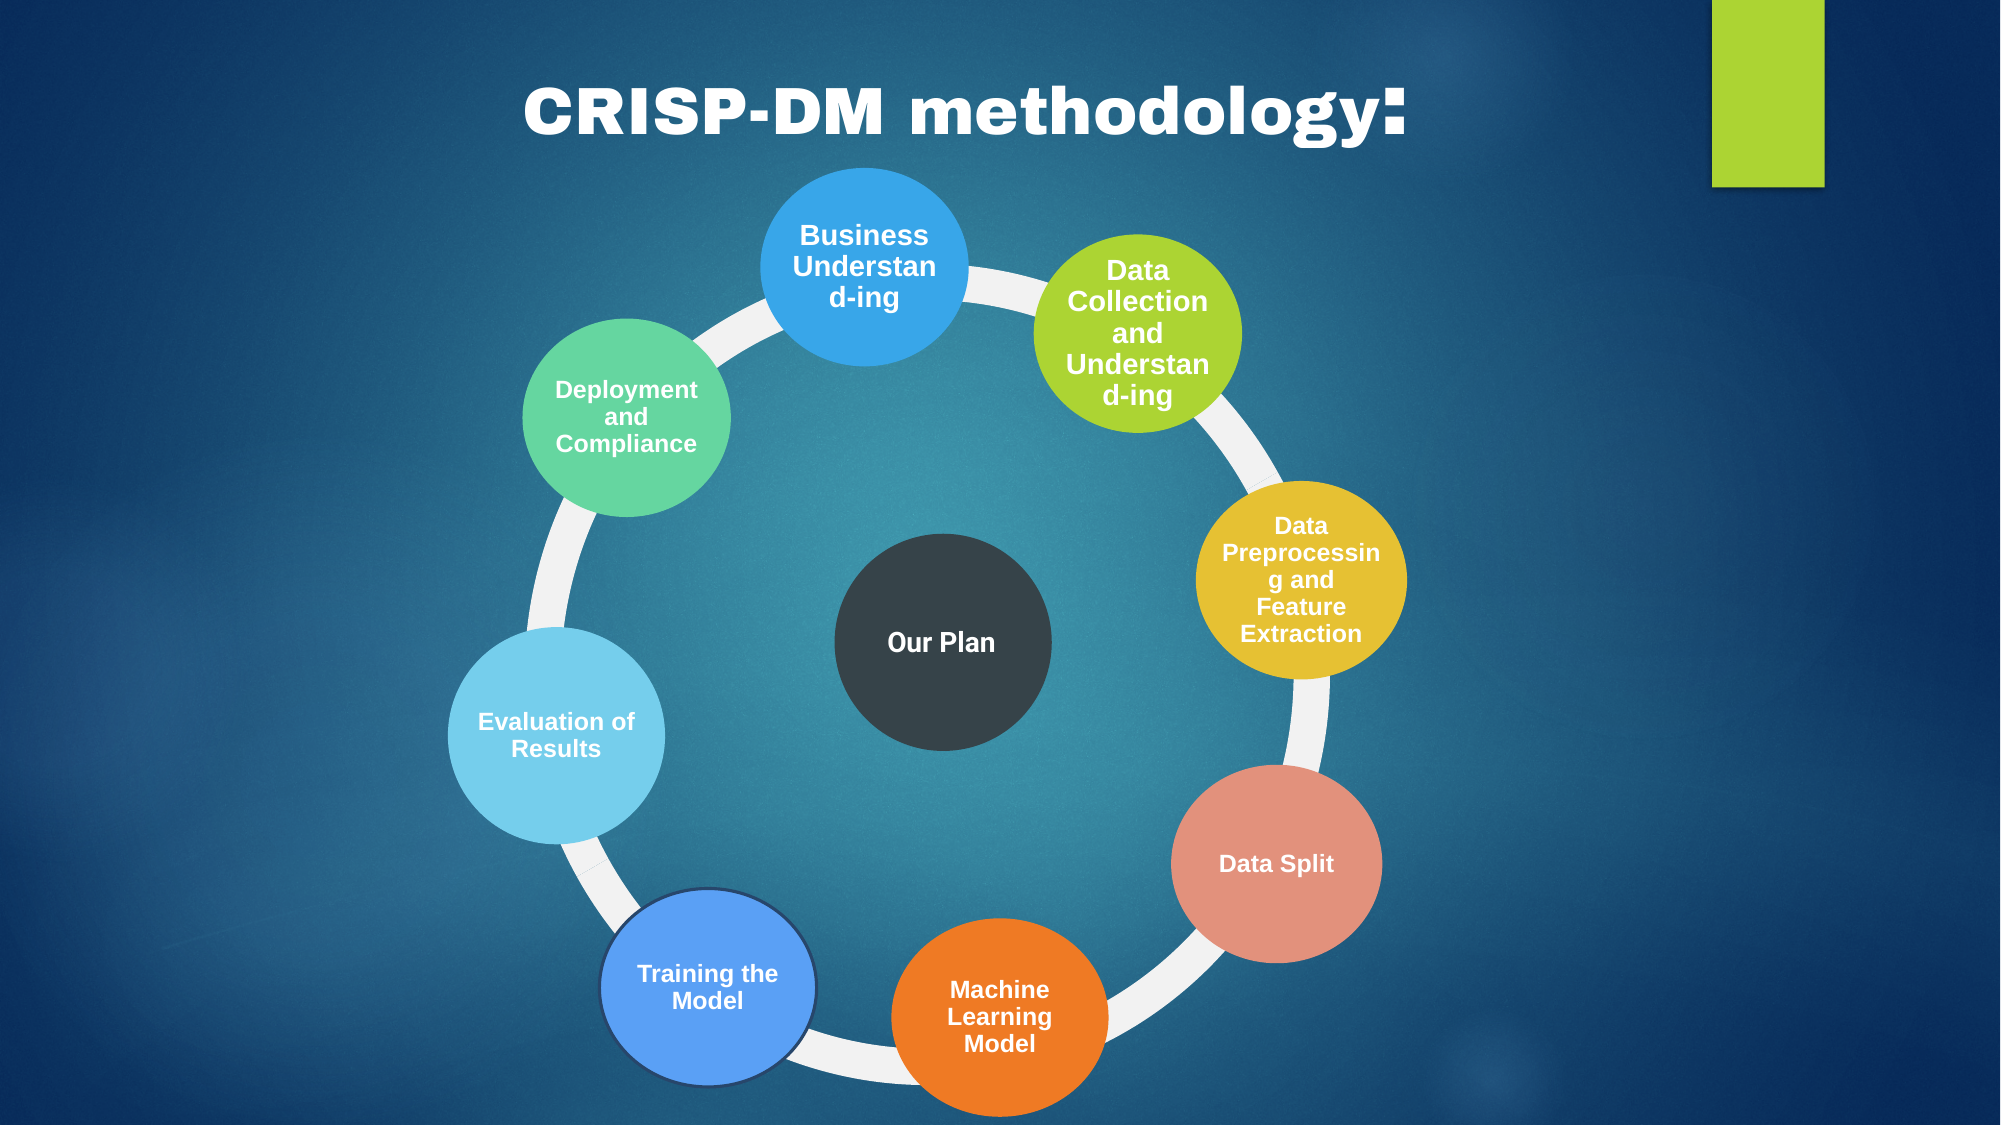

# CRISP-DM methodology:

Business Understand-ing
Data Collection and Understand-ing

Deployment and Compliance

Data Preprocessing and Feature Extraction

Our Plan
Evaluation of Results

Data Split

Training the Model
Machine Learning Model